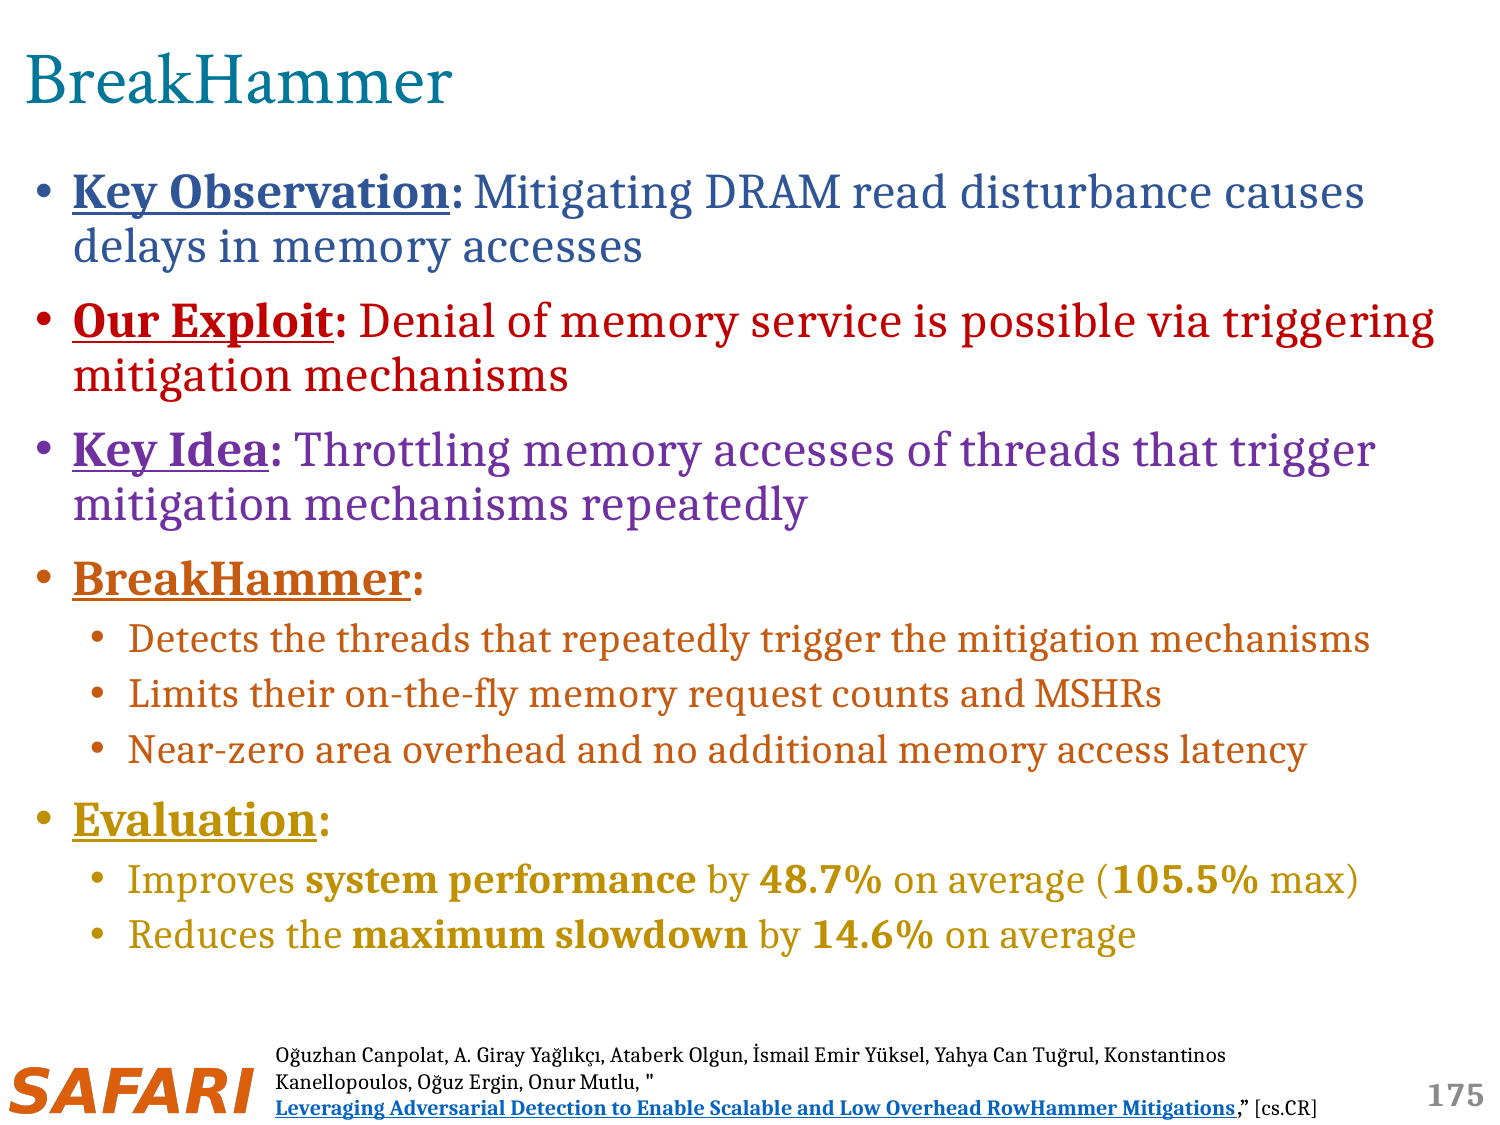

# BreakHammer
Key Observation: Mitigating DRAM read disturbance causes delays in memory accesses
Our Exploit: Denial of memory service is possible via triggering mitigation mechanisms
Key Idea: Throttling memory accesses of threads that trigger mitigation mechanisms repeatedly
BreakHammer:
Detects the threads that repeatedly trigger the mitigation mechanisms
Limits their on-the-fly memory request counts and MSHRs
Near-zero area overhead and no additional memory access latency
Evaluation:
Improves system performance by 48.7% on average (105.5% max)
Reduces the maximum slowdown by 14.6% on average
Oğuzhan Canpolat, A. Giray Yağlıkçı, Ataberk Olgun, İsmail Emir Yüksel, Yahya Can Tuğrul, Konstantinos Kanellopoulos, Oğuz Ergin, Onur Mutlu, "Leveraging Adversarial Detection to Enable Scalable and Low Overhead RowHammer Mitigations,” [cs.CR] 2404.13477, 2024.
175